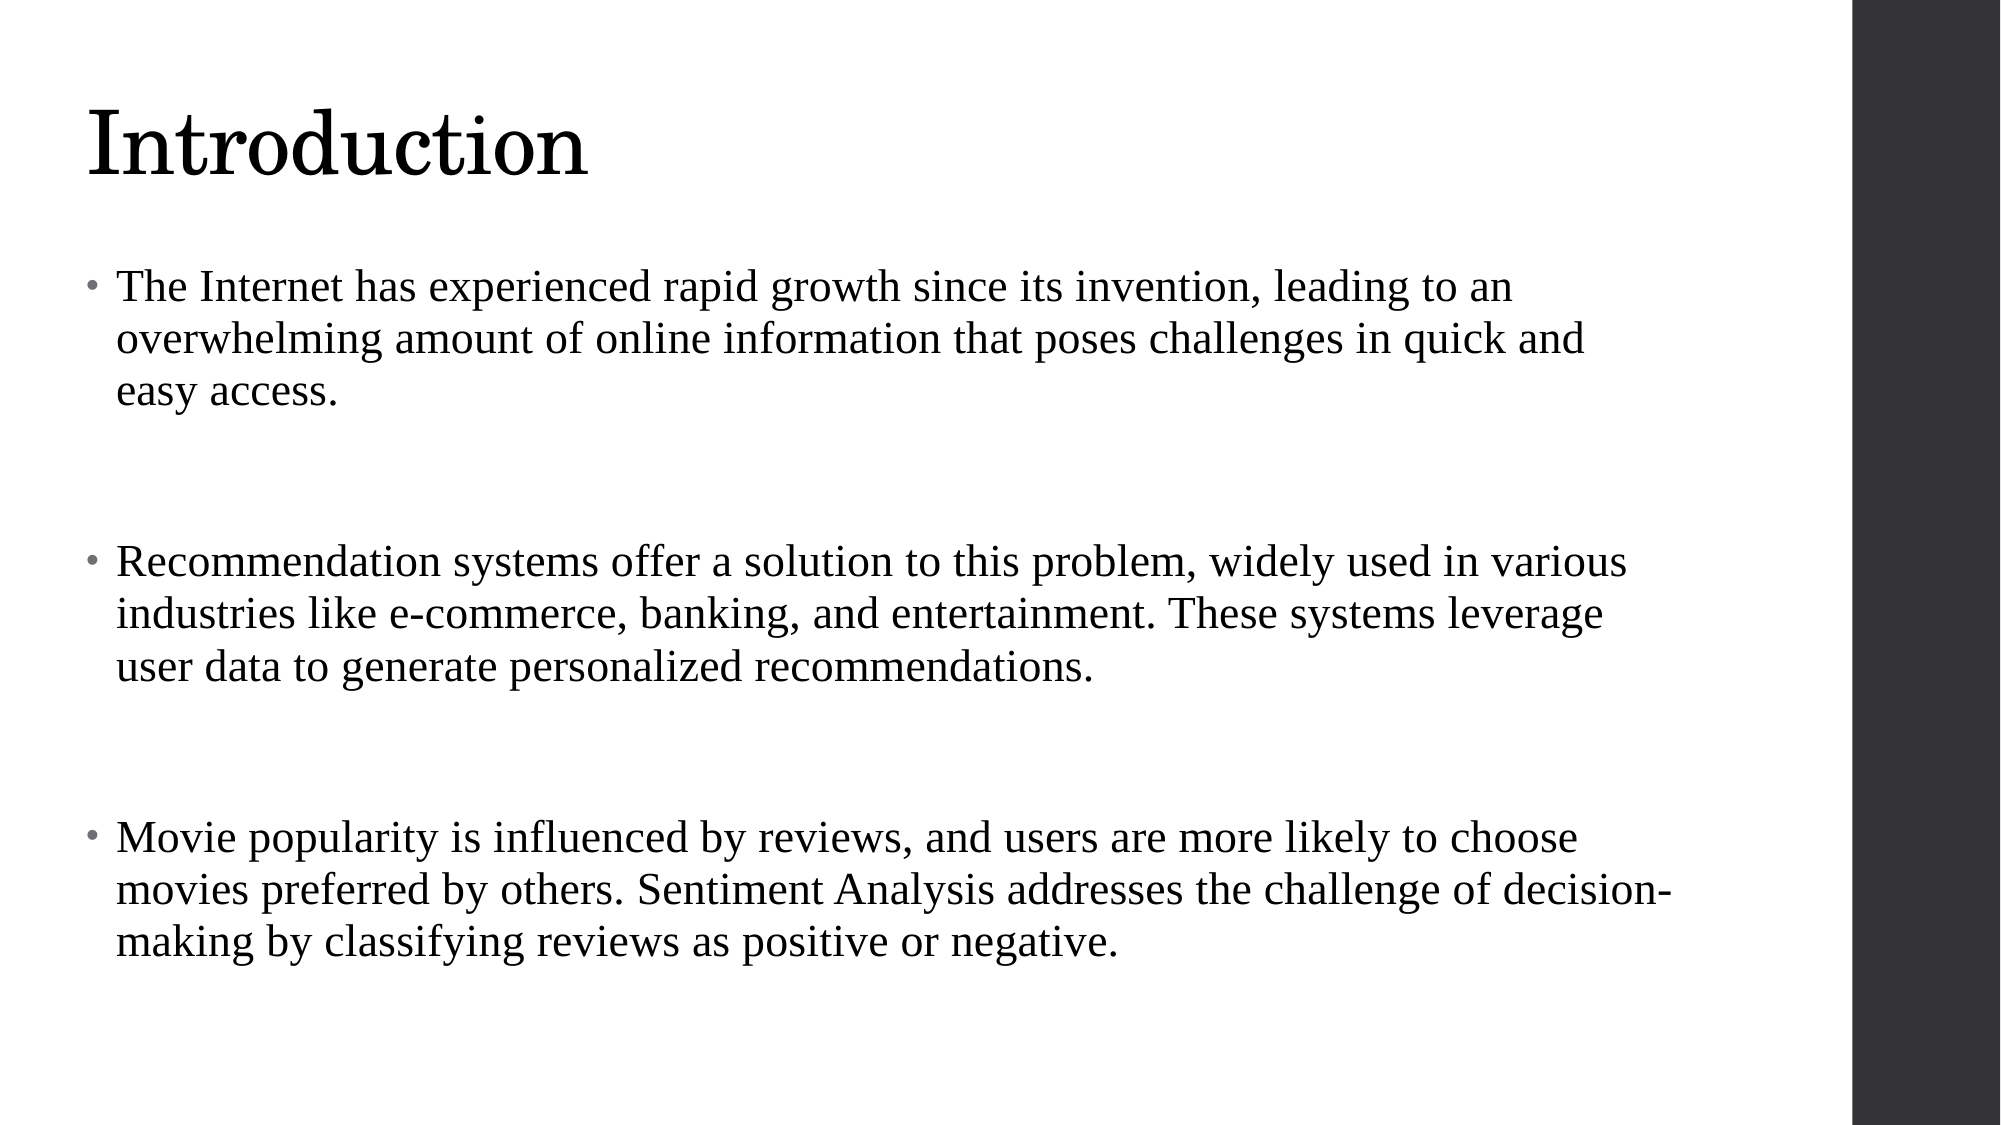

# Introduction
The Internet has experienced rapid growth since its invention, leading to an overwhelming amount of online information that poses challenges in quick and easy access.

Recommendation systems offer a solution to this problem, widely used in various industries like e-commerce, banking, and entertainment. These systems leverage user data to generate personalized recommendations.

Movie popularity is influenced by reviews, and users are more likely to choose movies preferred by others. Sentiment Analysis addresses the challenge of decision-making by classifying reviews as positive or negative.